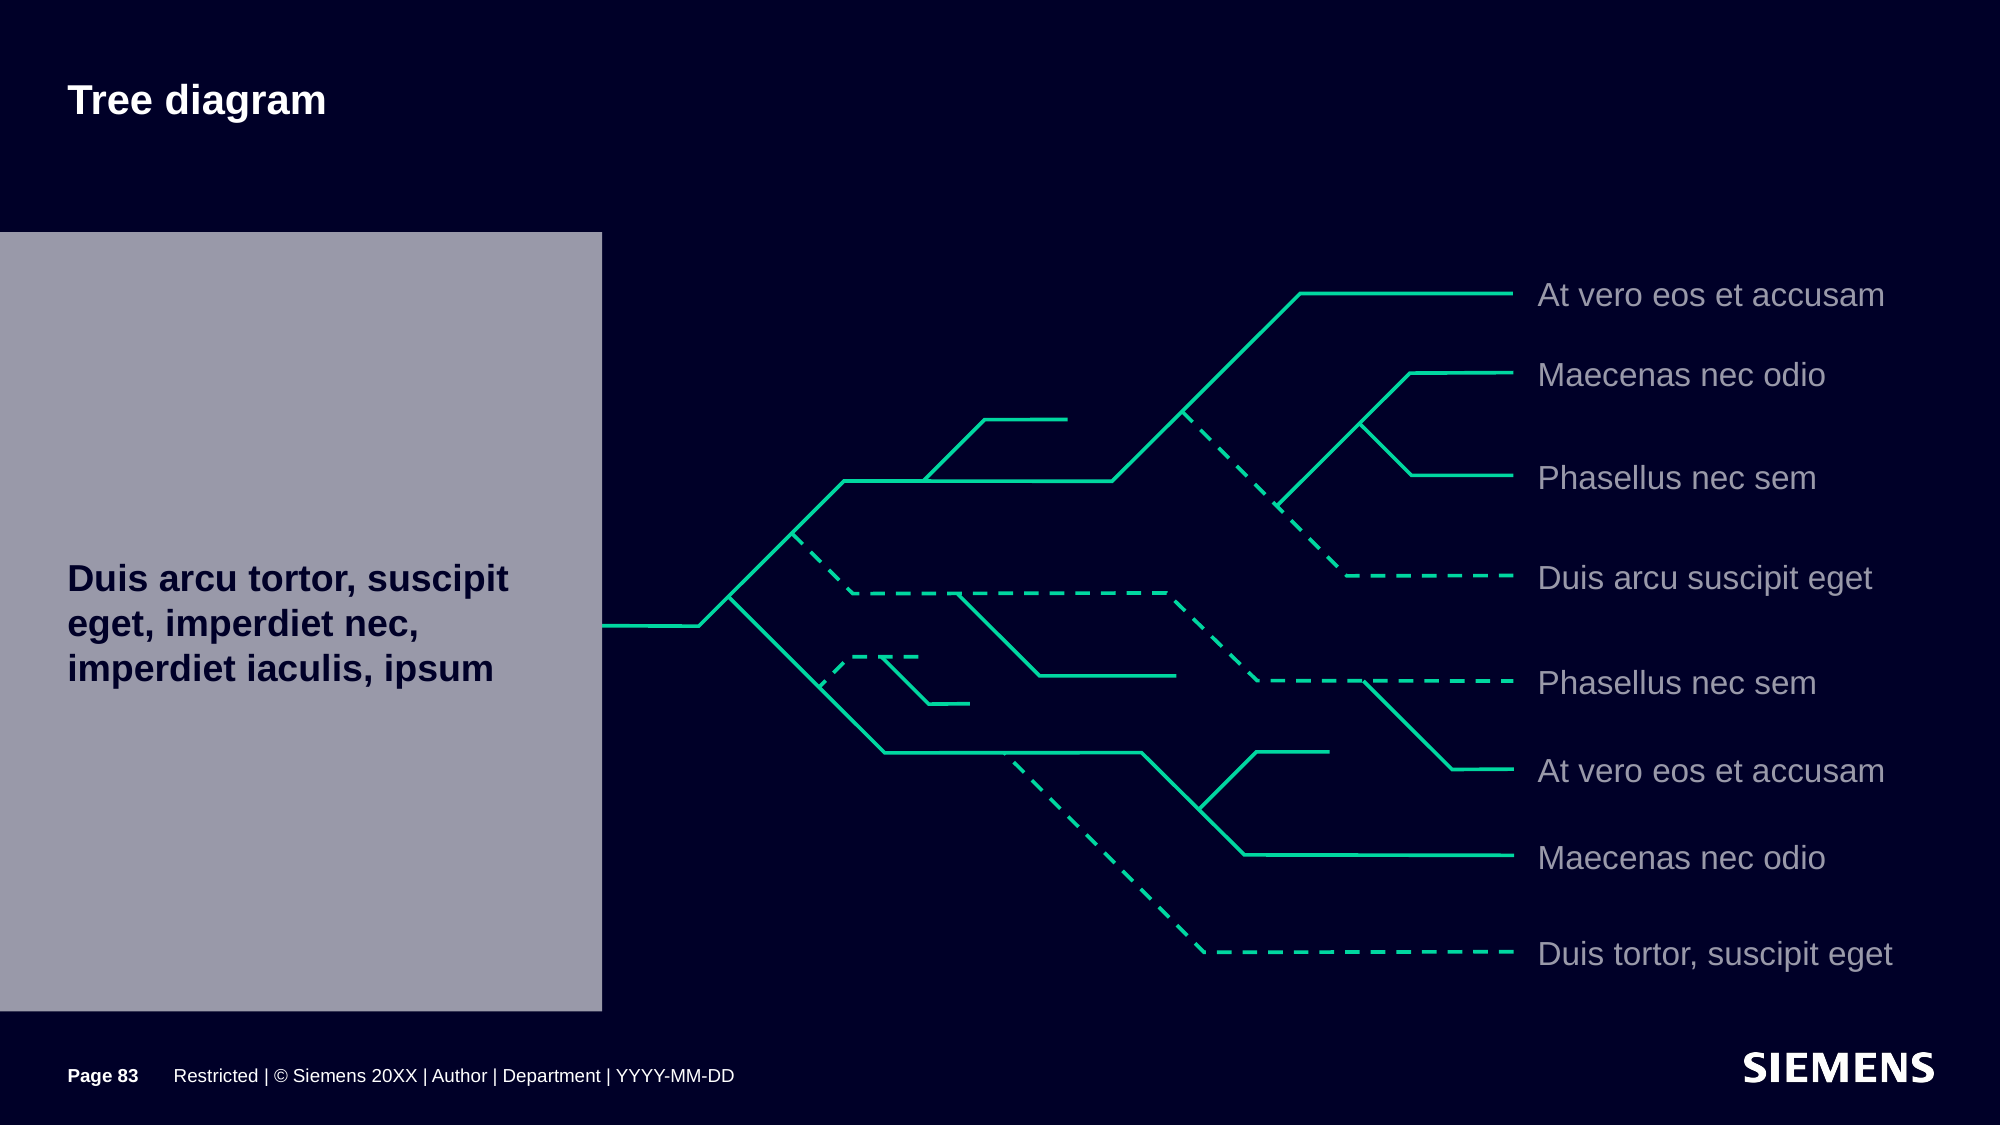

# Tree diagram
Duis arcu tortor, suscipit eget, imperdiet nec, imperdiet iaculis, ipsum
At vero eos et accusam

Maecenas nec odio
Phasellus nec sem
Duis arcu suscipit eget
Phasellus nec sem
At vero eos et accusam
Maecenas nec odio
Duis tortor, suscipit eget
Page 83
Restricted | © Siemens 20XX | Author | Department | YYYY-MM-DD